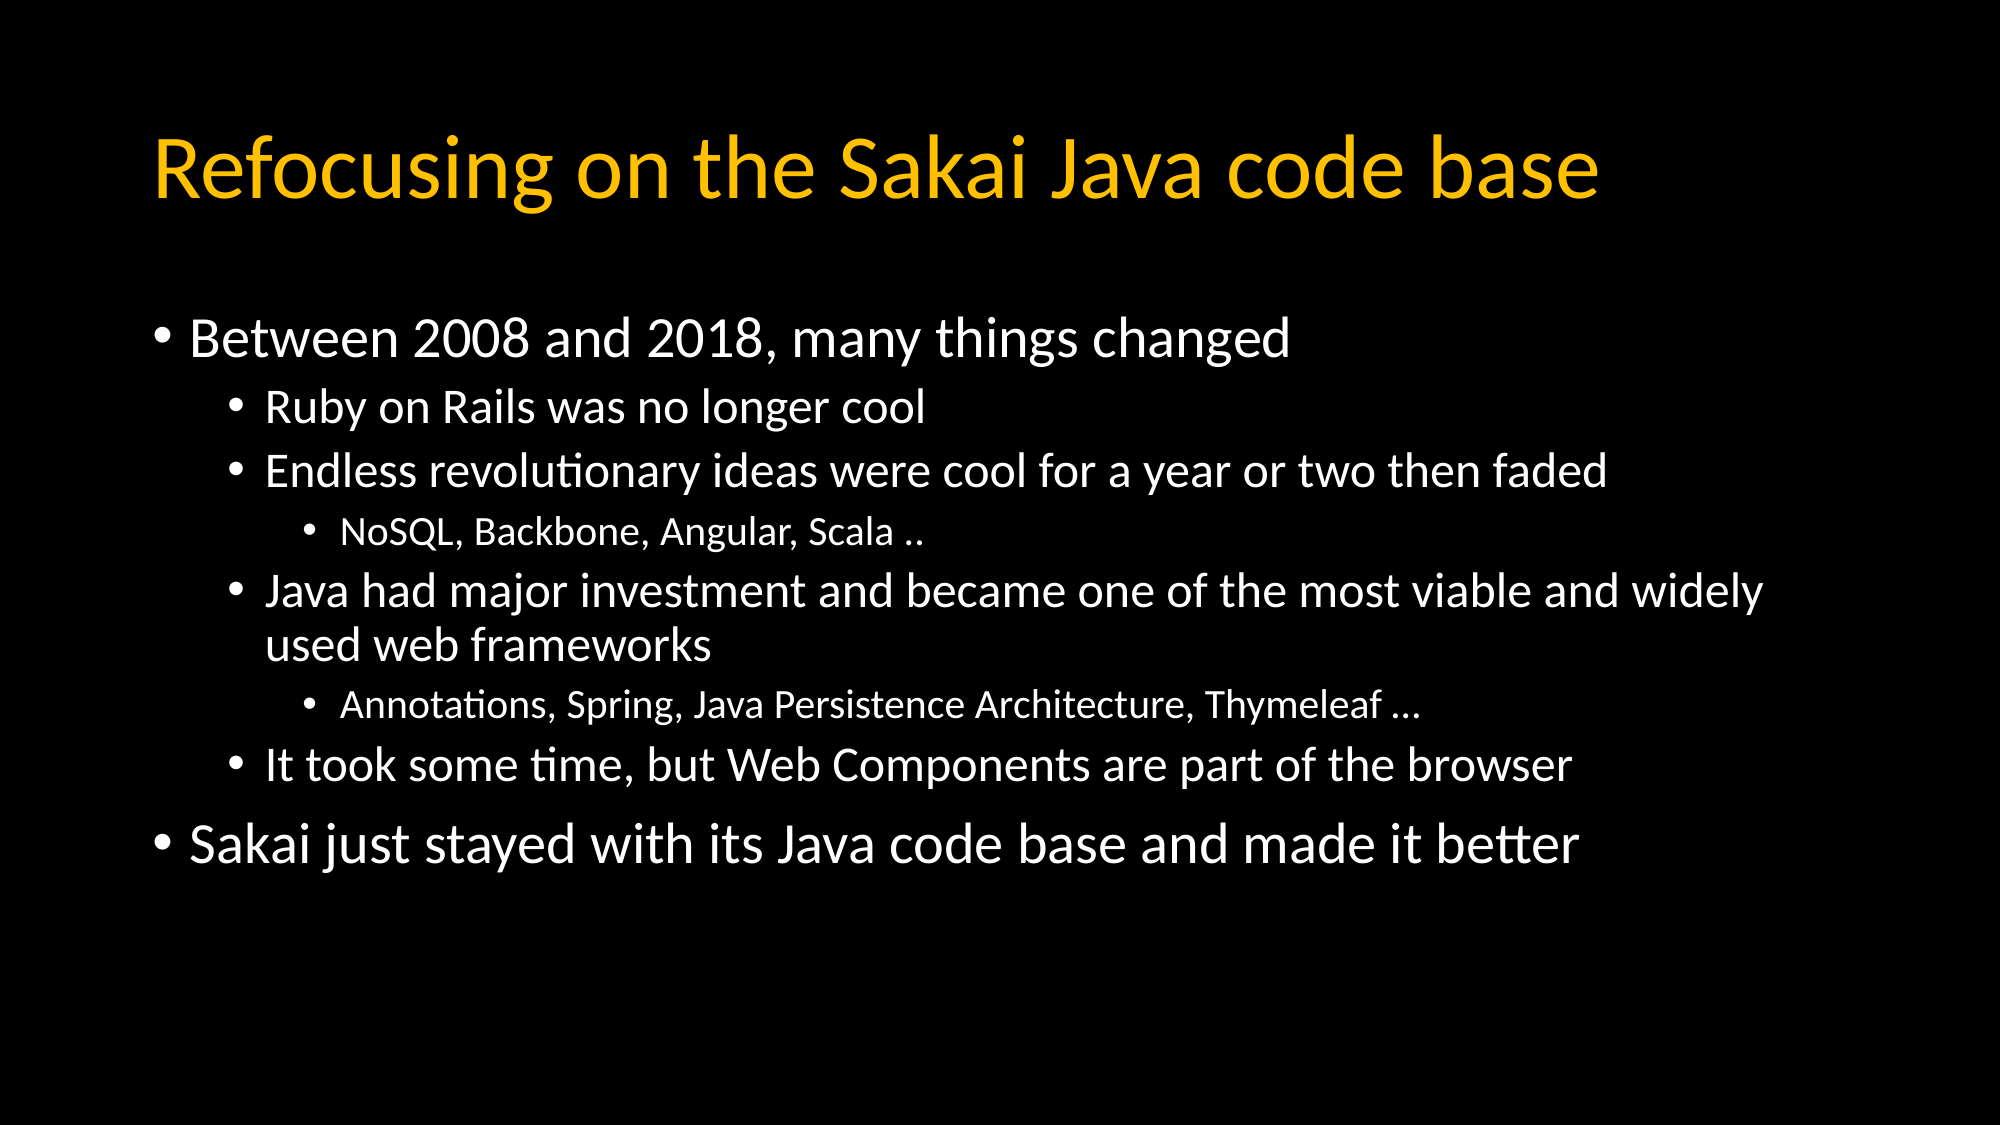

# Refocusing on the Sakai Java code base
Between 2008 and 2018, many things changed
Ruby on Rails was no longer cool
Endless revolutionary ideas were cool for a year or two then faded
NoSQL, Backbone, Angular, Scala ..
Java had major investment and became one of the most viable and widely used web frameworks
Annotations, Spring, Java Persistence Architecture, Thymeleaf …
It took some time, but Web Components are part of the browser
Sakai just stayed with its Java code base and made it better